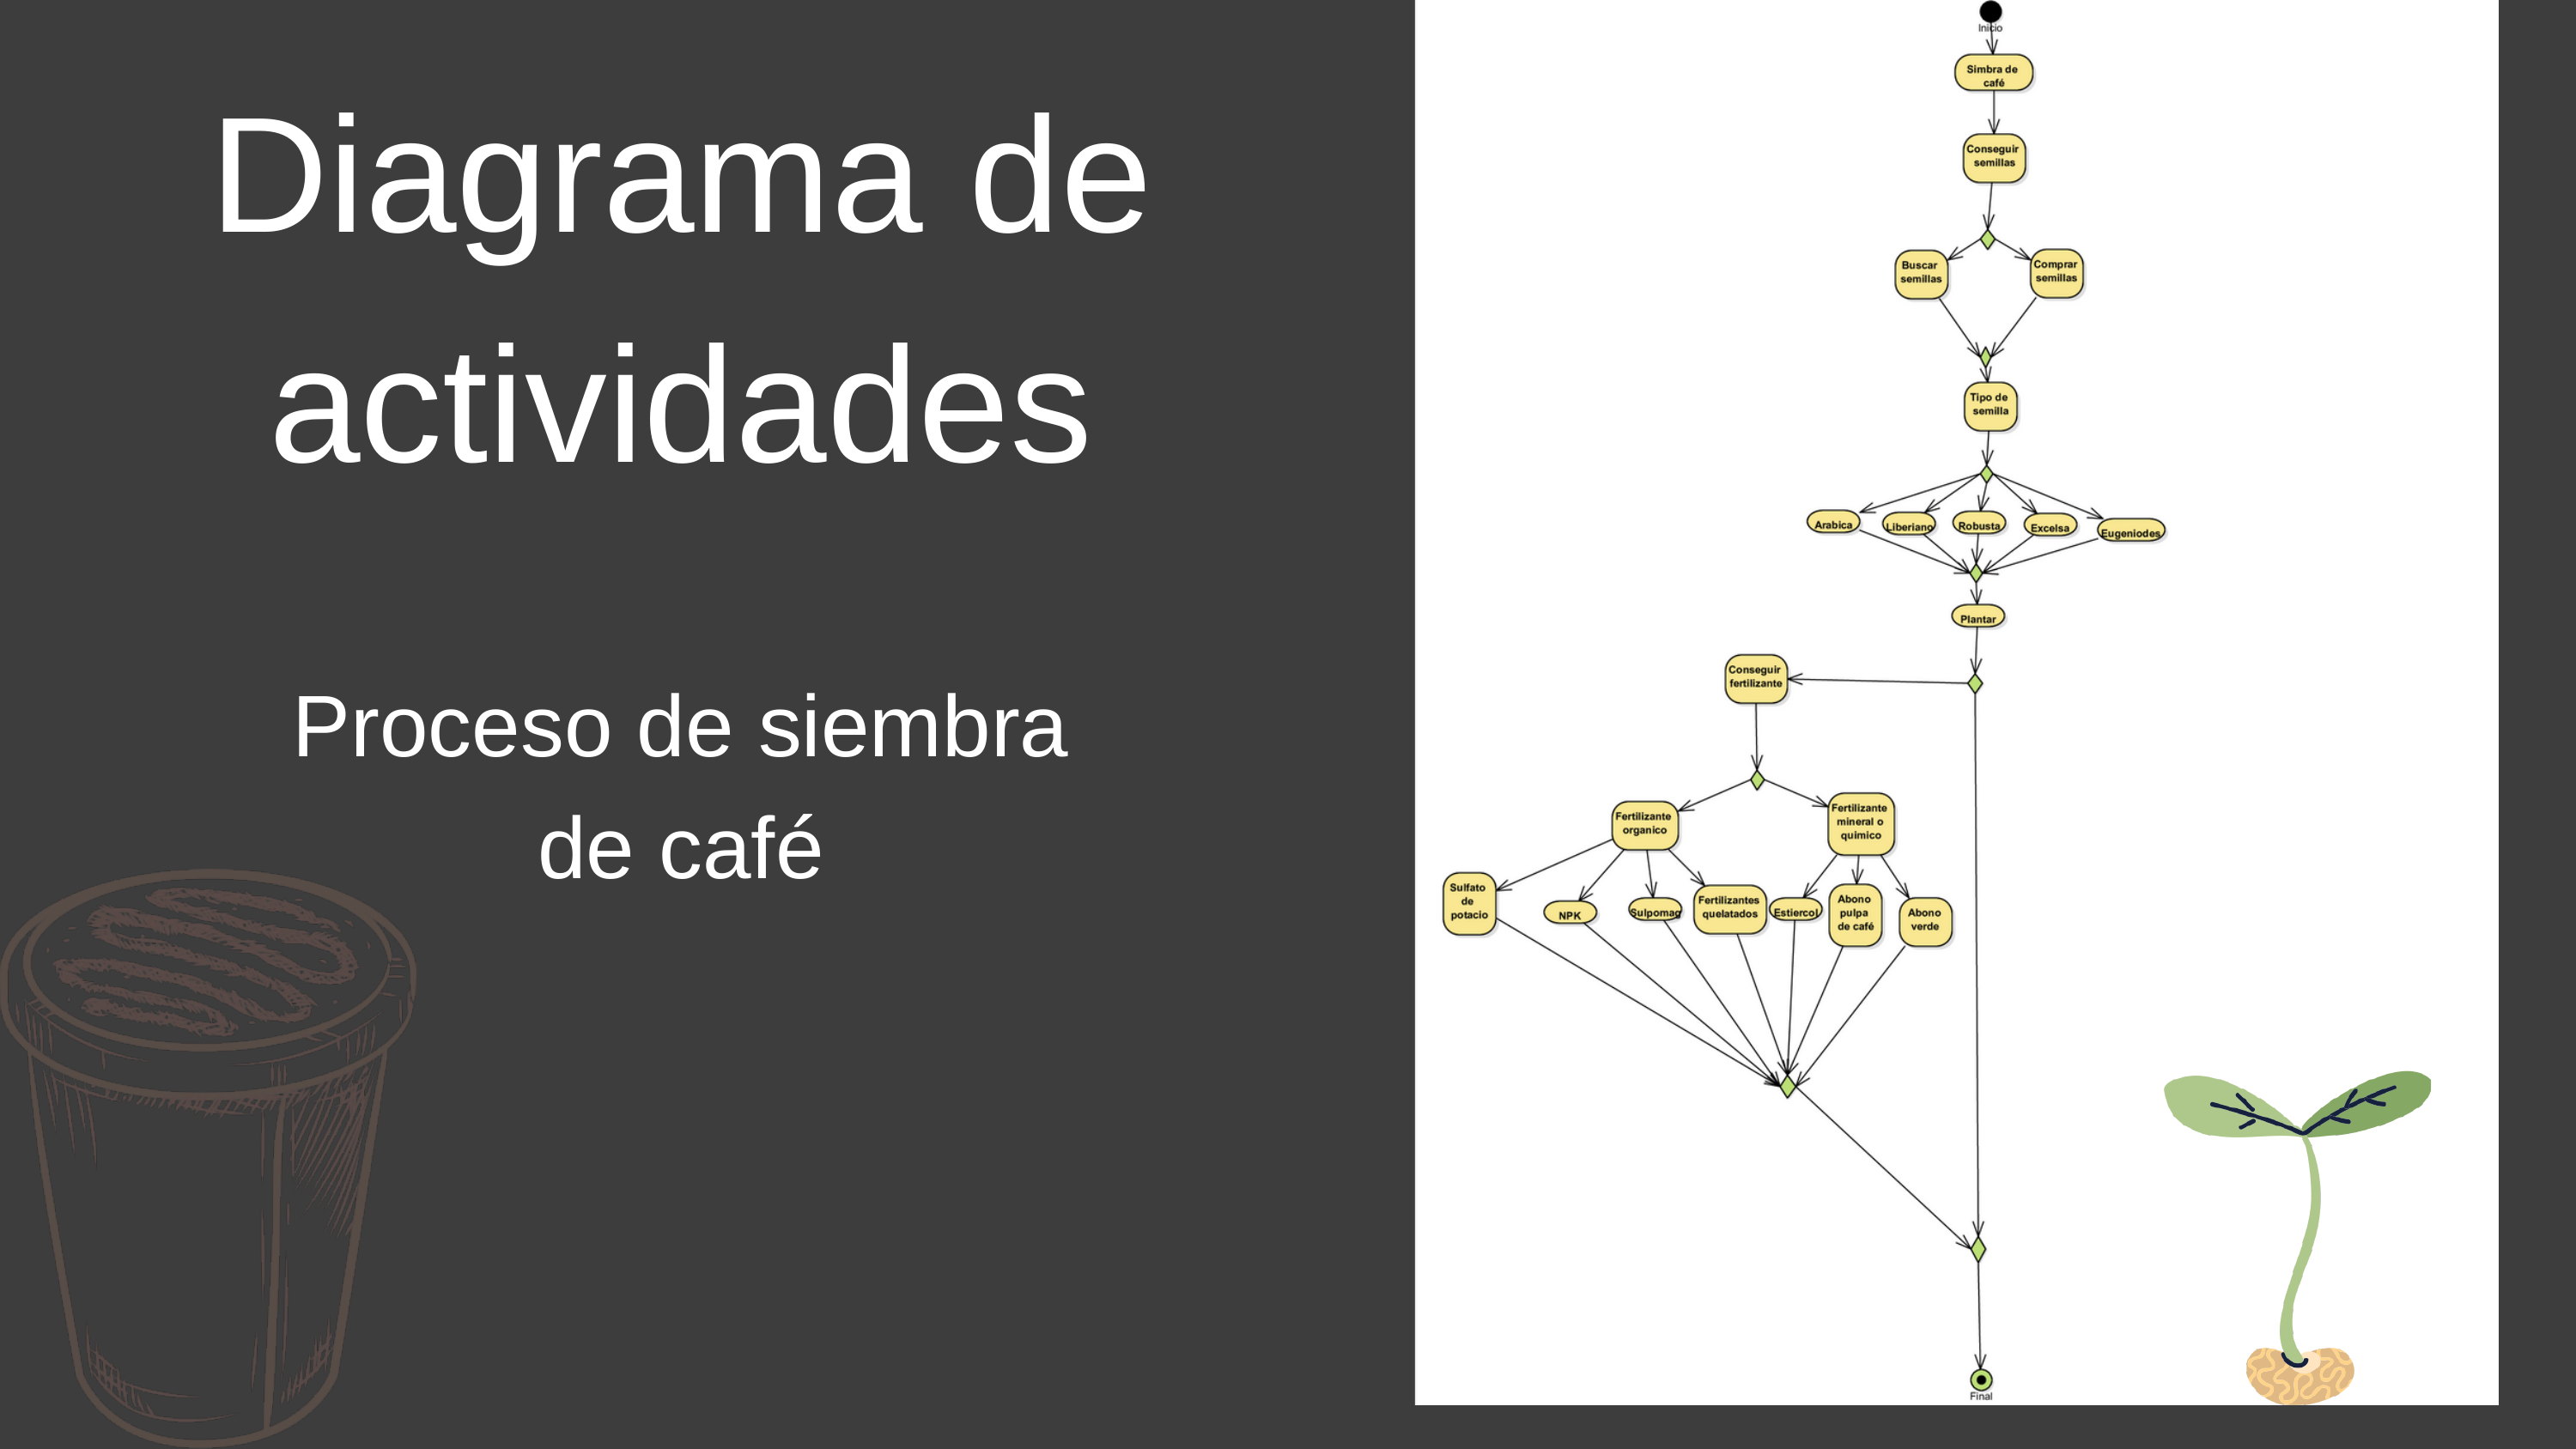

Diagrama de actividades
Proceso de siembra de café